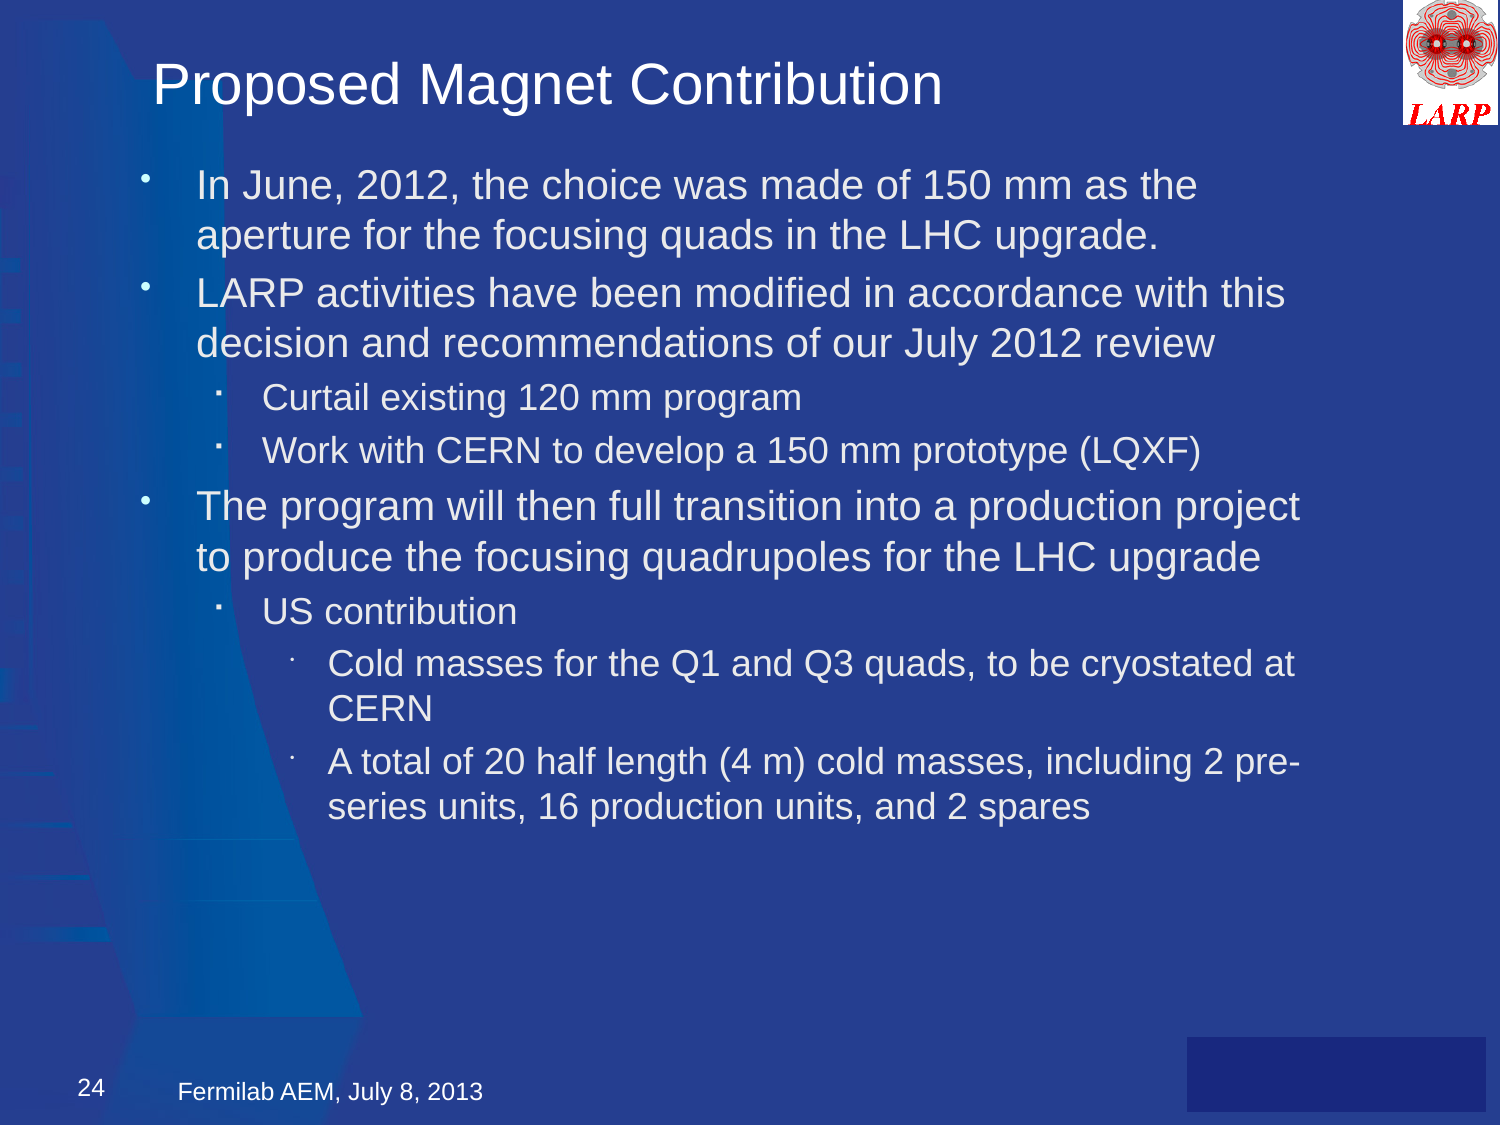

# Proposed Magnet Contribution
In June, 2012, the choice was made of 150 mm as the aperture for the focusing quads in the LHC upgrade.
LARP activities have been modified in accordance with this decision and recommendations of our July 2012 review
Curtail existing 120 mm program
Work with CERN to develop a 150 mm prototype (LQXF)
The program will then full transition into a production project to produce the focusing quadrupoles for the LHC upgrade
US contribution
Cold masses for the Q1 and Q3 quads, to be cryostated at CERN
A total of 20 half length (4 m) cold masses, including 2 pre-series units, 16 production units, and 2 spares
24
Fermilab AEM, July 8, 2013